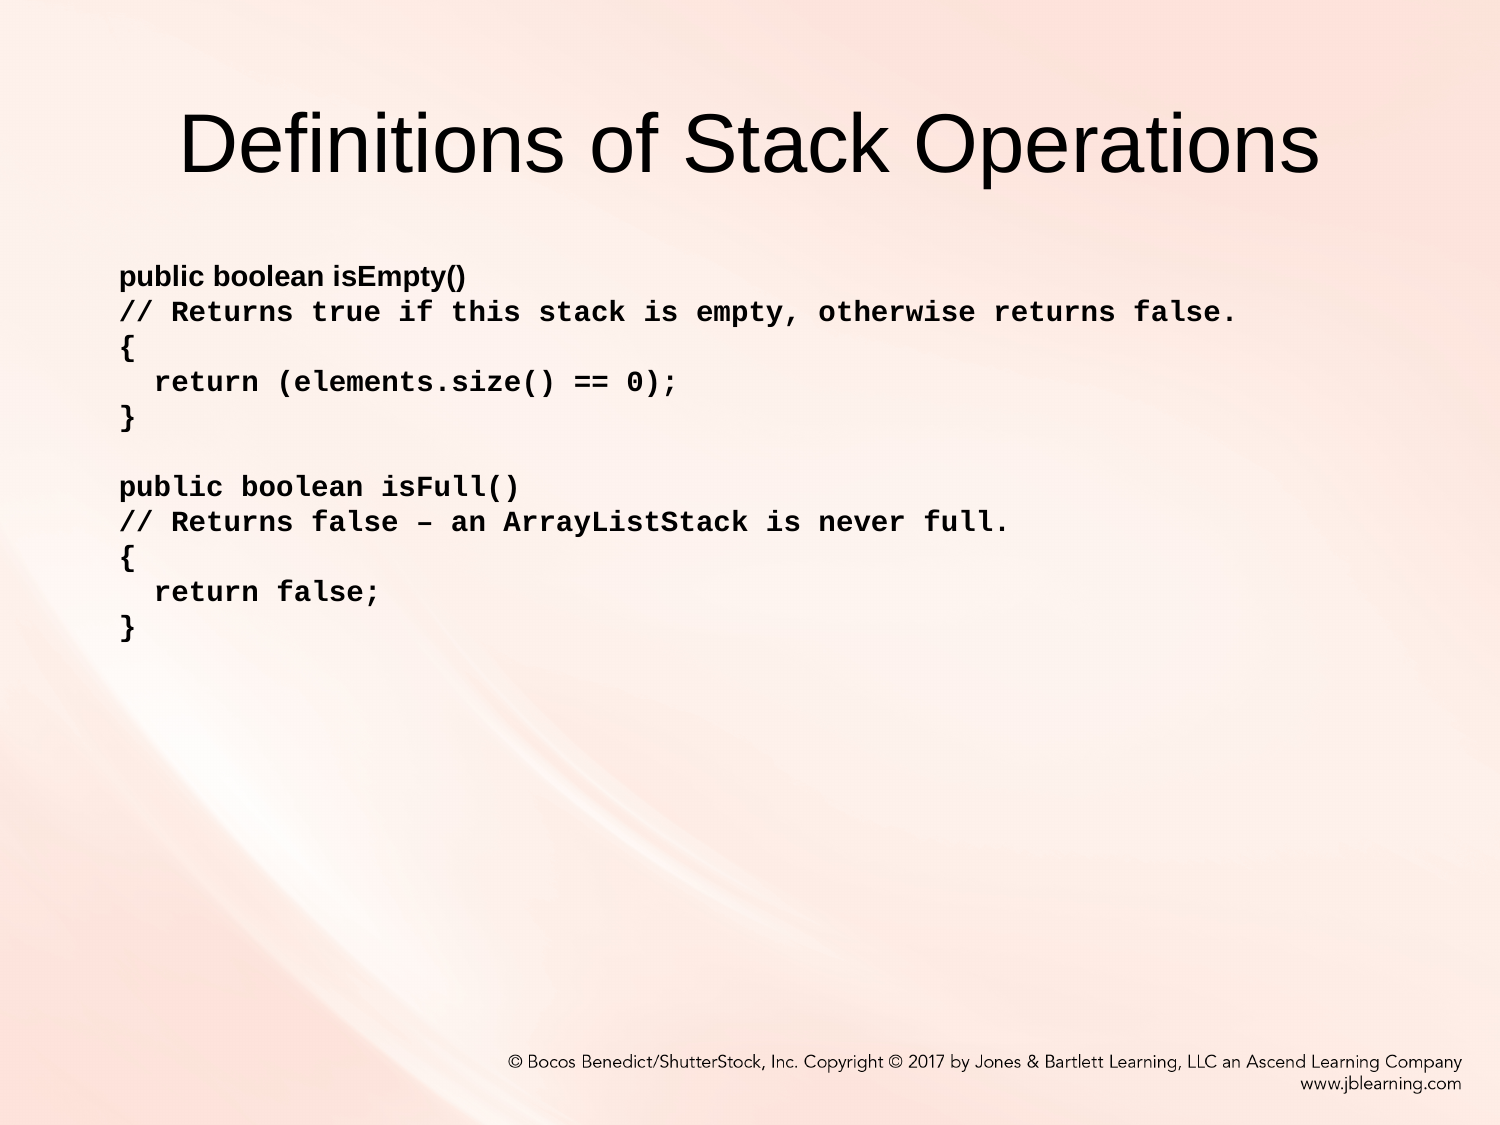

# Definitions of Stack Operations
public boolean isEmpty()
// Returns true if this stack is empty, otherwise returns false.
{
  return (elements.size() == 0);
}

public boolean isFull()
// Returns false – an ArrayListStack is never full.
{
  return false;
}